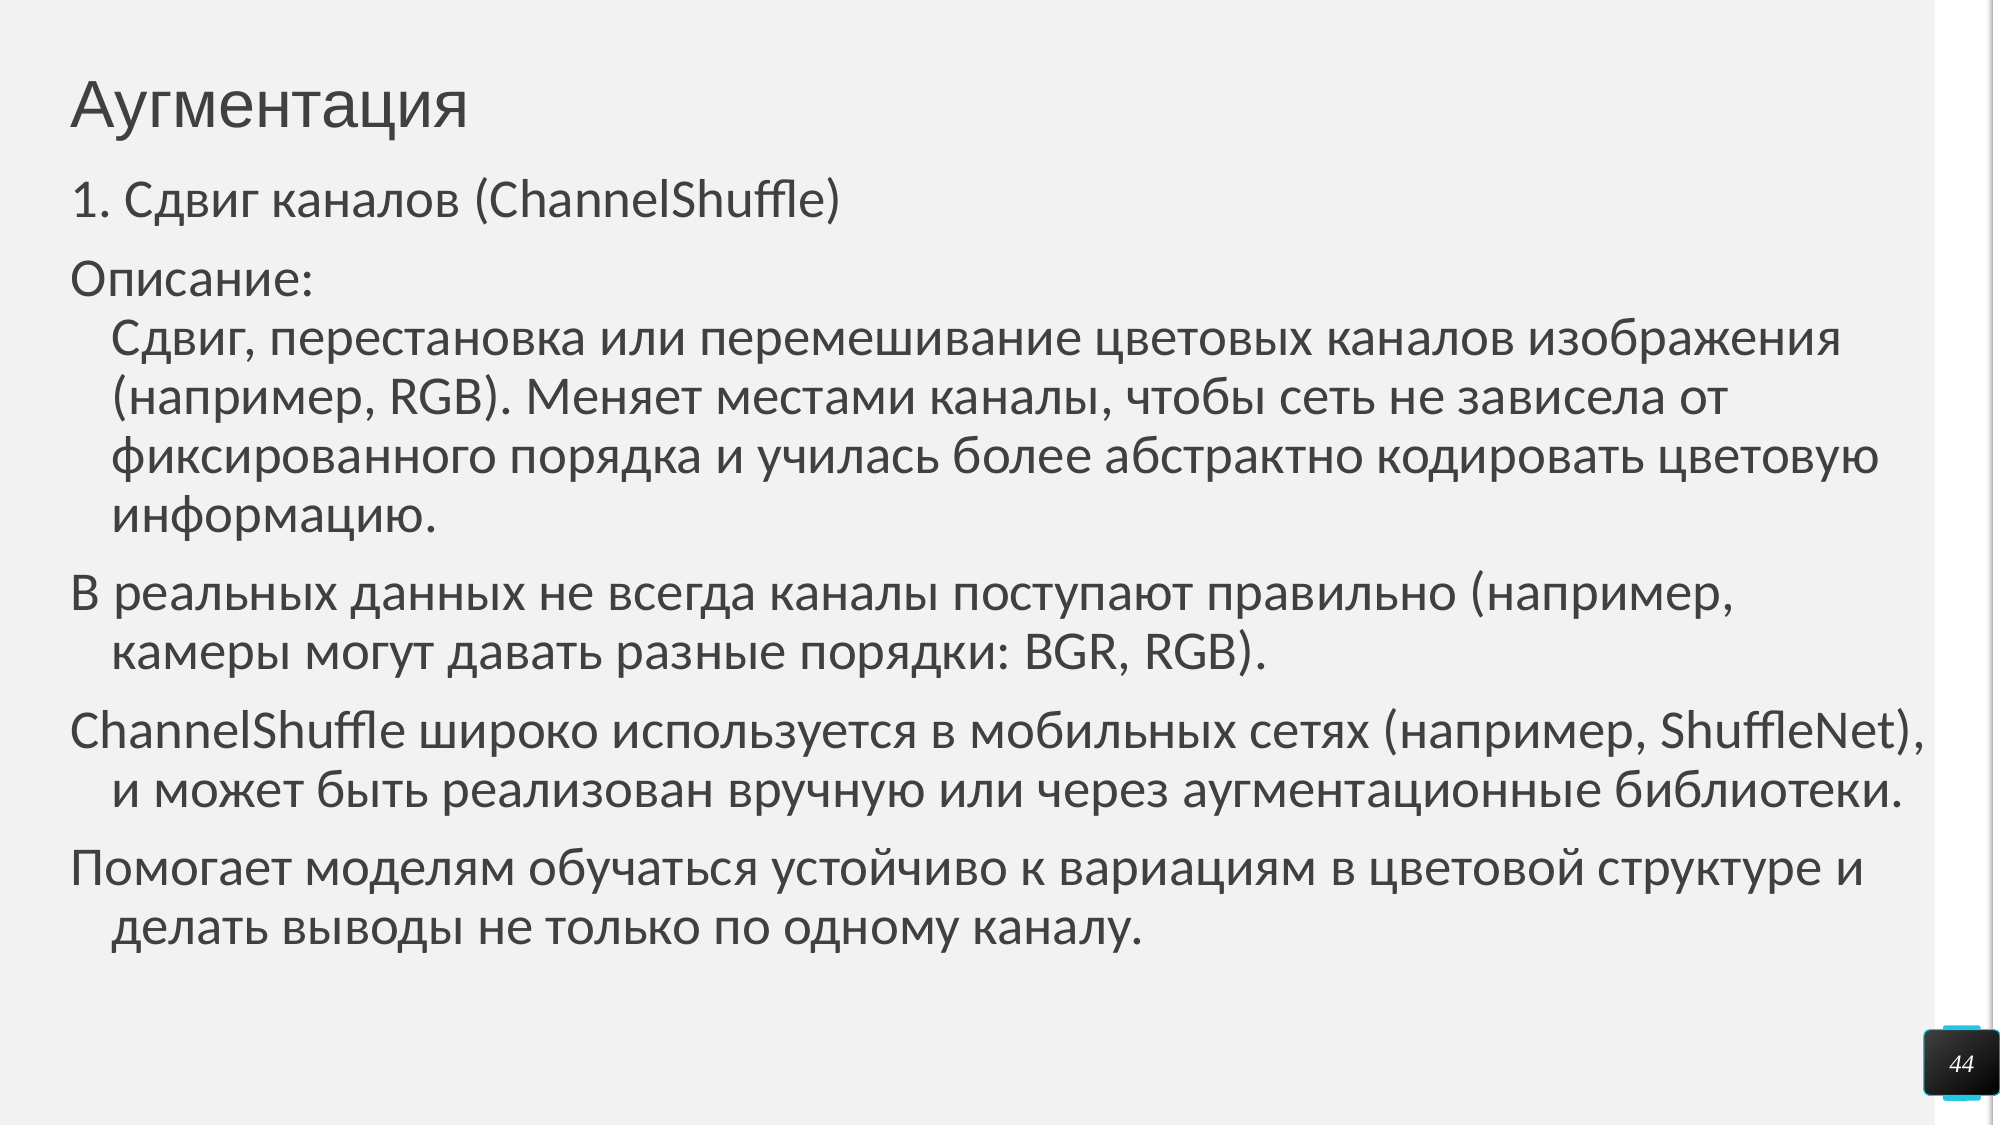

# Аугментация
1. Сдвиг каналов (ChannelShuffle)
Описание:
Сдвиг, перестановка или перемешивание цветовых каналов изображения (например, RGB). Меняет местами каналы, чтобы сеть не зависела от фиксированного порядка и училась более абстрактно кодировать цветовую информацию.
В реальных данных не всегда каналы поступают правильно (например, камеры могут давать разные порядки: BGR, RGB).
ChannelShuffle широко используется в мобильных сетях (например, ShuffleNet), и может быть реализован вручную или через аугментационные библиотеки.
Помогает моделям обучаться устойчиво к вариациям в цветовой структуре и делать выводы не только по одному каналу.
44